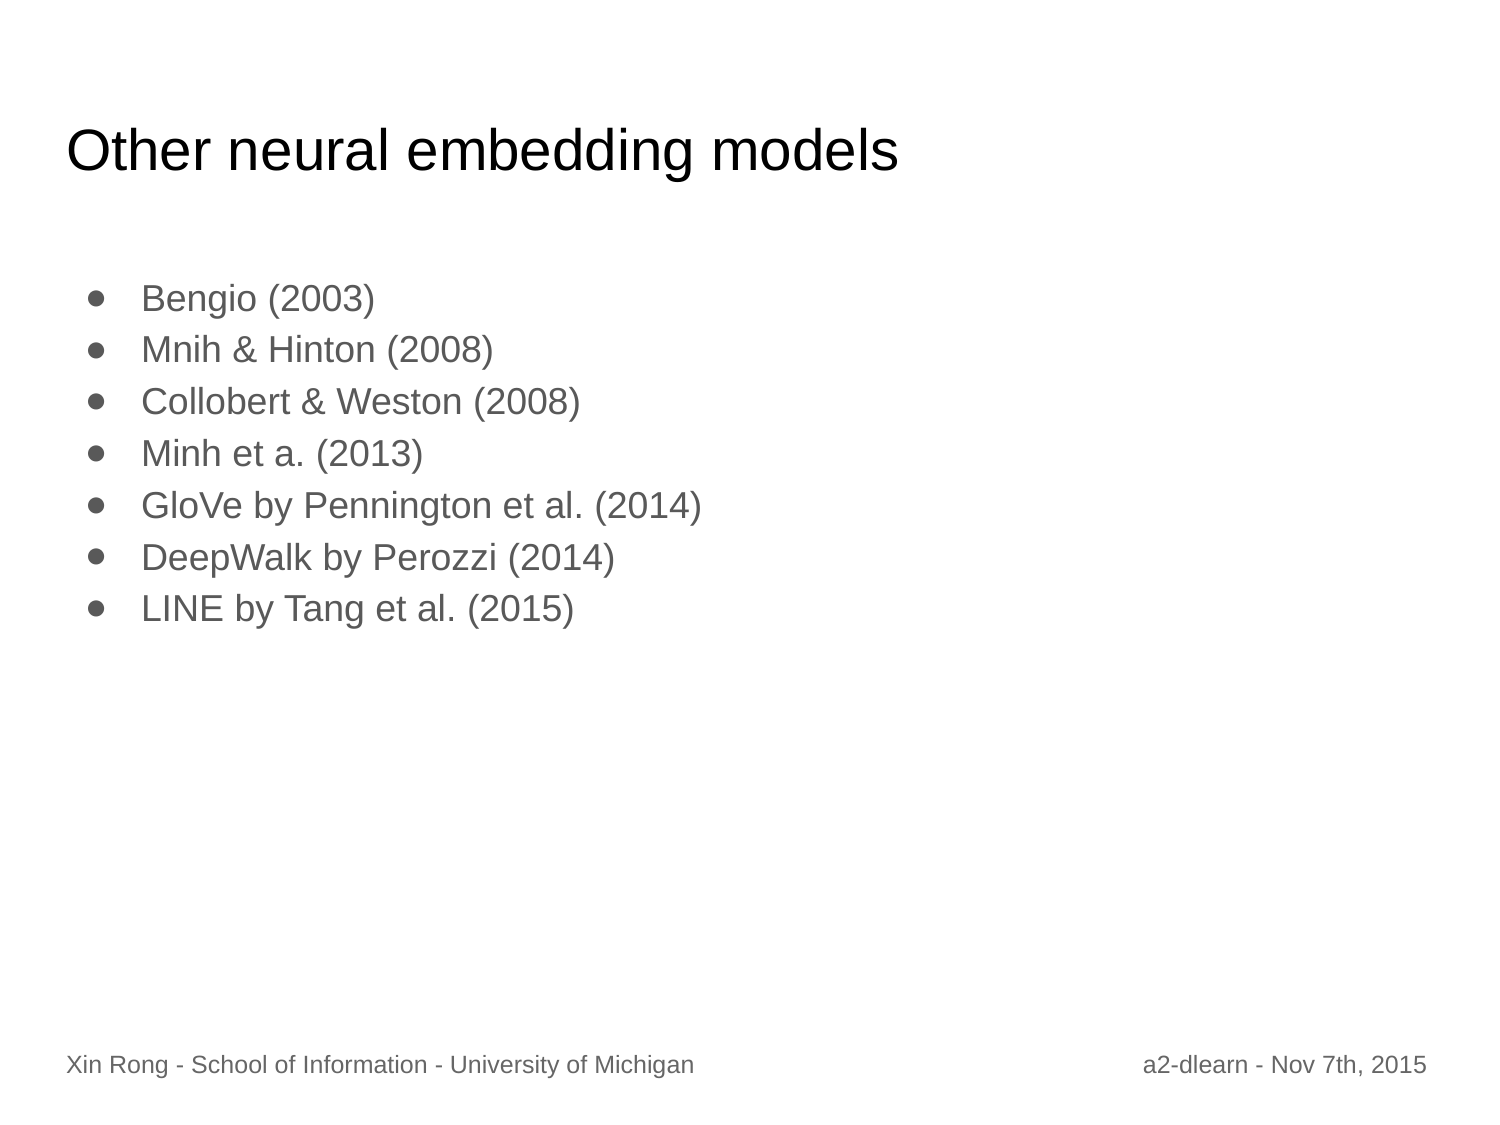

# Other neural embedding models
Bengio (2003)
Mnih & Hinton (2008)
Collobert & Weston (2008)
Minh et a. (2013)
GloVe by Pennington et al. (2014)
DeepWalk by Perozzi (2014)
LINE by Tang et al. (2015)